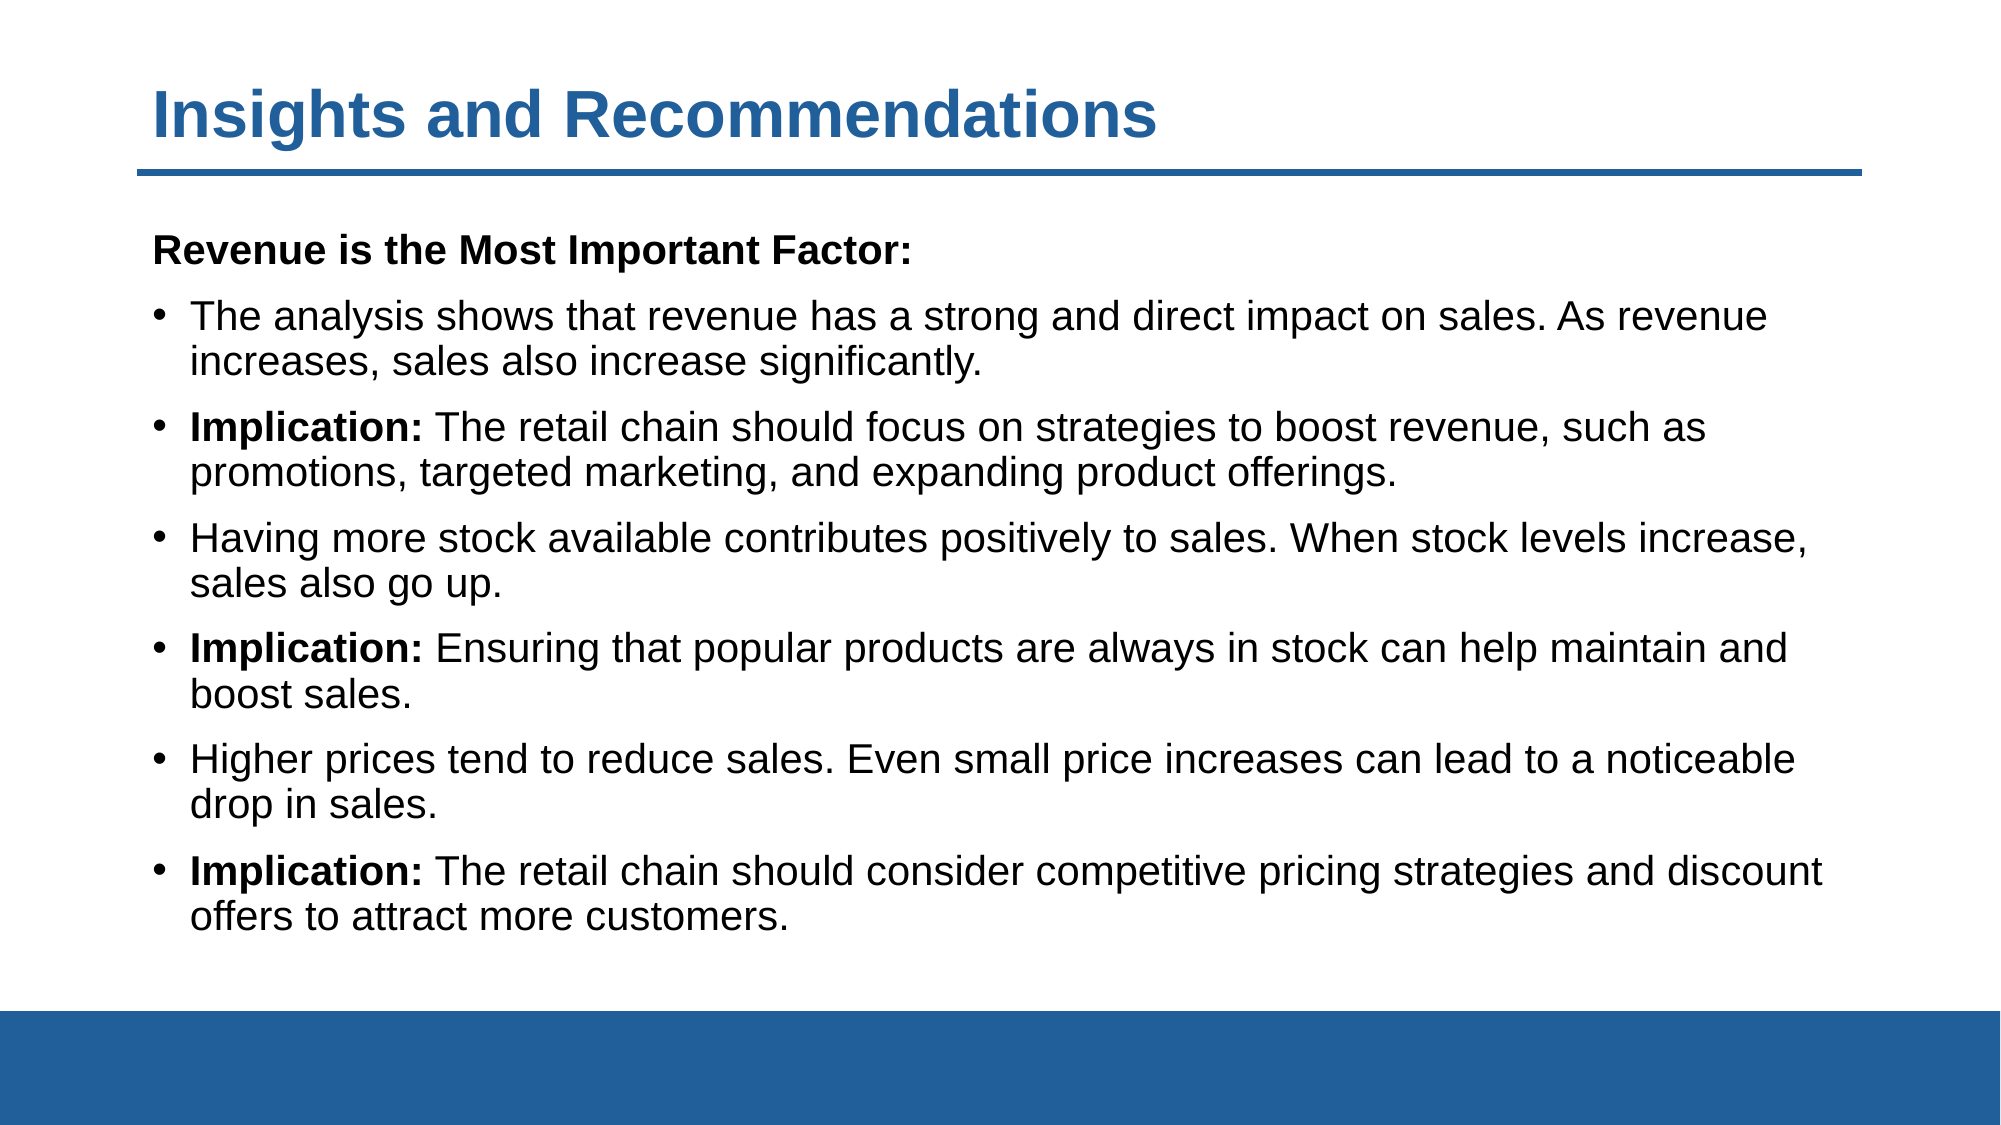

# Insights and Recommendations
Revenue is the Most Important Factor:
The analysis shows that revenue has a strong and direct impact on sales. As revenue increases, sales also increase significantly.
Implication: The retail chain should focus on strategies to boost revenue, such as promotions, targeted marketing, and expanding product offerings.
Having more stock available contributes positively to sales. When stock levels increase, sales also go up.
Implication: Ensuring that popular products are always in stock can help maintain and boost sales.
Higher prices tend to reduce sales. Even small price increases can lead to a noticeable drop in sales.
Implication: The retail chain should consider competitive pricing strategies and discount offers to attract more customers.